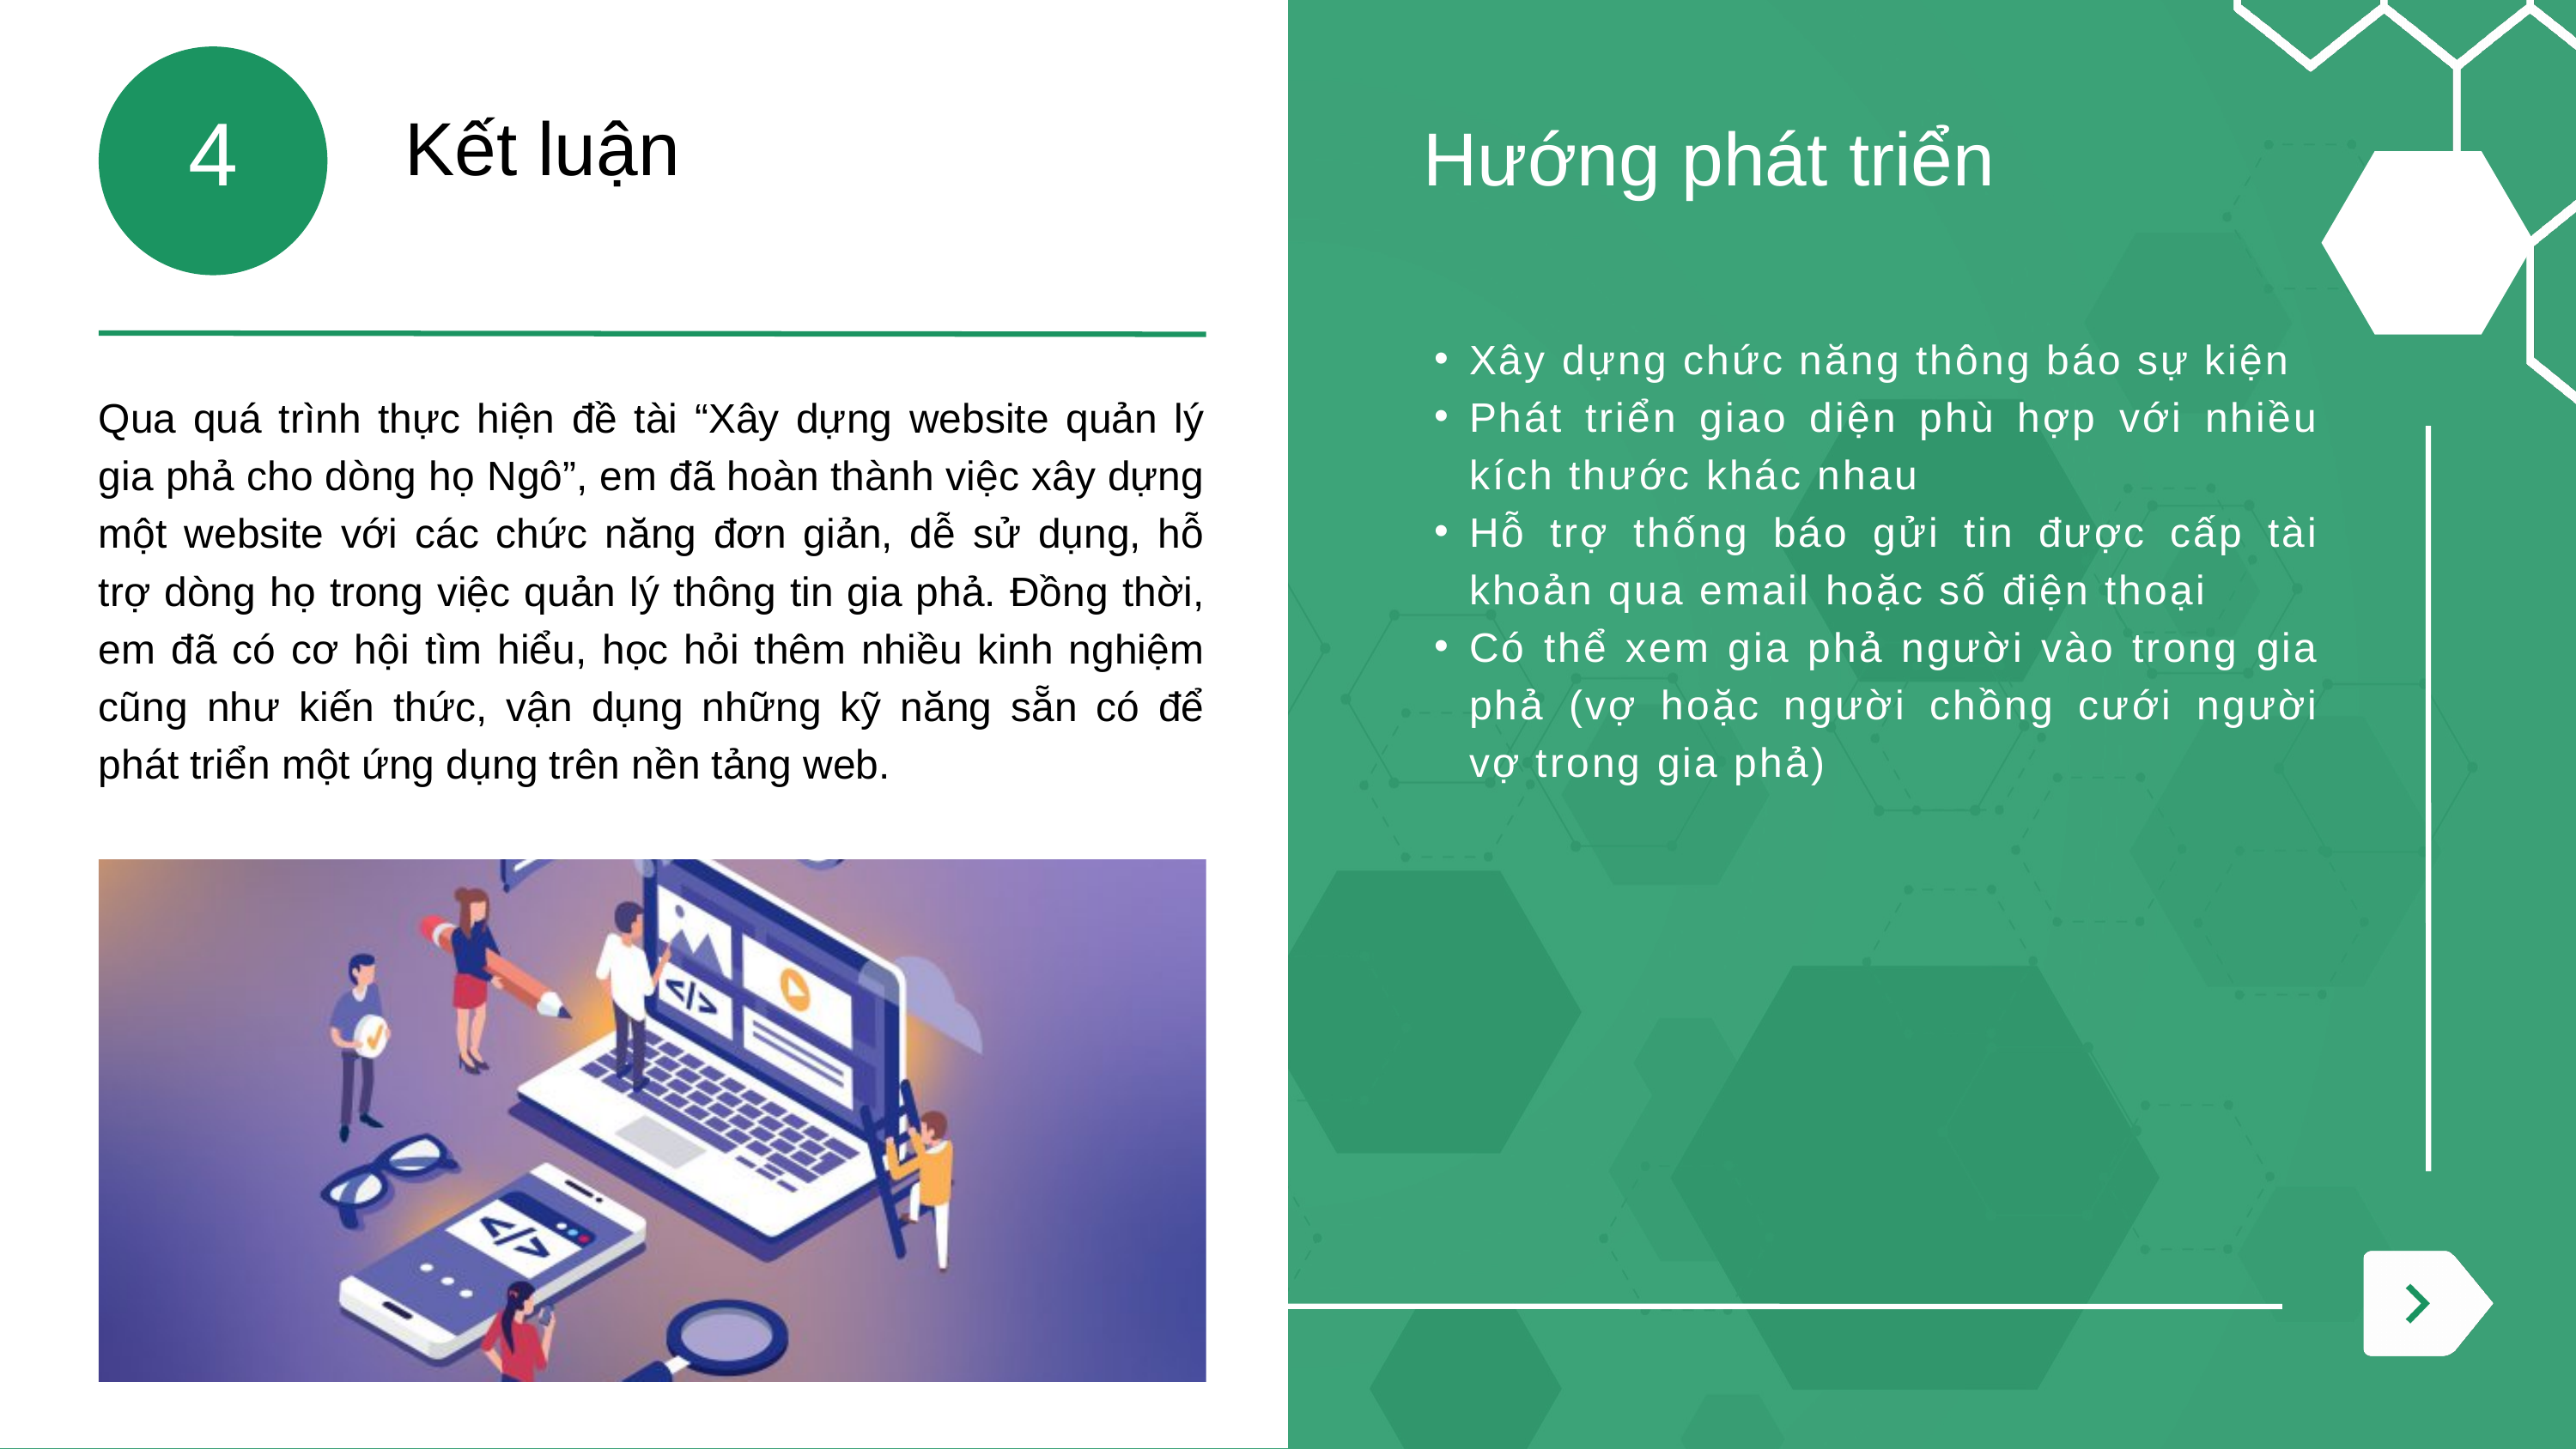

4
Kết luận
Hướng phát triển

Xây dựng chức năng thông báo sự kiện
Phát triển giao diện phù hợp với nhiều kích thước khác nhau
Hỗ trợ thống báo gửi tin được cấp tài khoản qua email hoặc số điện thoại
Có thể xem gia phả người vào trong gia phả (vợ hoặc người chồng cưới người vợ trong gia phả)

Qua quá trình thực hiện đề tài “Xây dựng website quản lý gia phả cho dòng họ Ngô”, em đã hoàn thành việc xây dựng một website với các chức năng đơn giản, dễ sử dụng, hỗ trợ dòng họ trong việc quản lý thông tin gia phả. Đồng thời, em đã có cơ hội tìm hiểu, học hỏi thêm nhiều kinh nghiệm cũng như kiến thức, vận dụng những kỹ năng sẵn có để phát triển một ứng dụng trên nền tảng web.